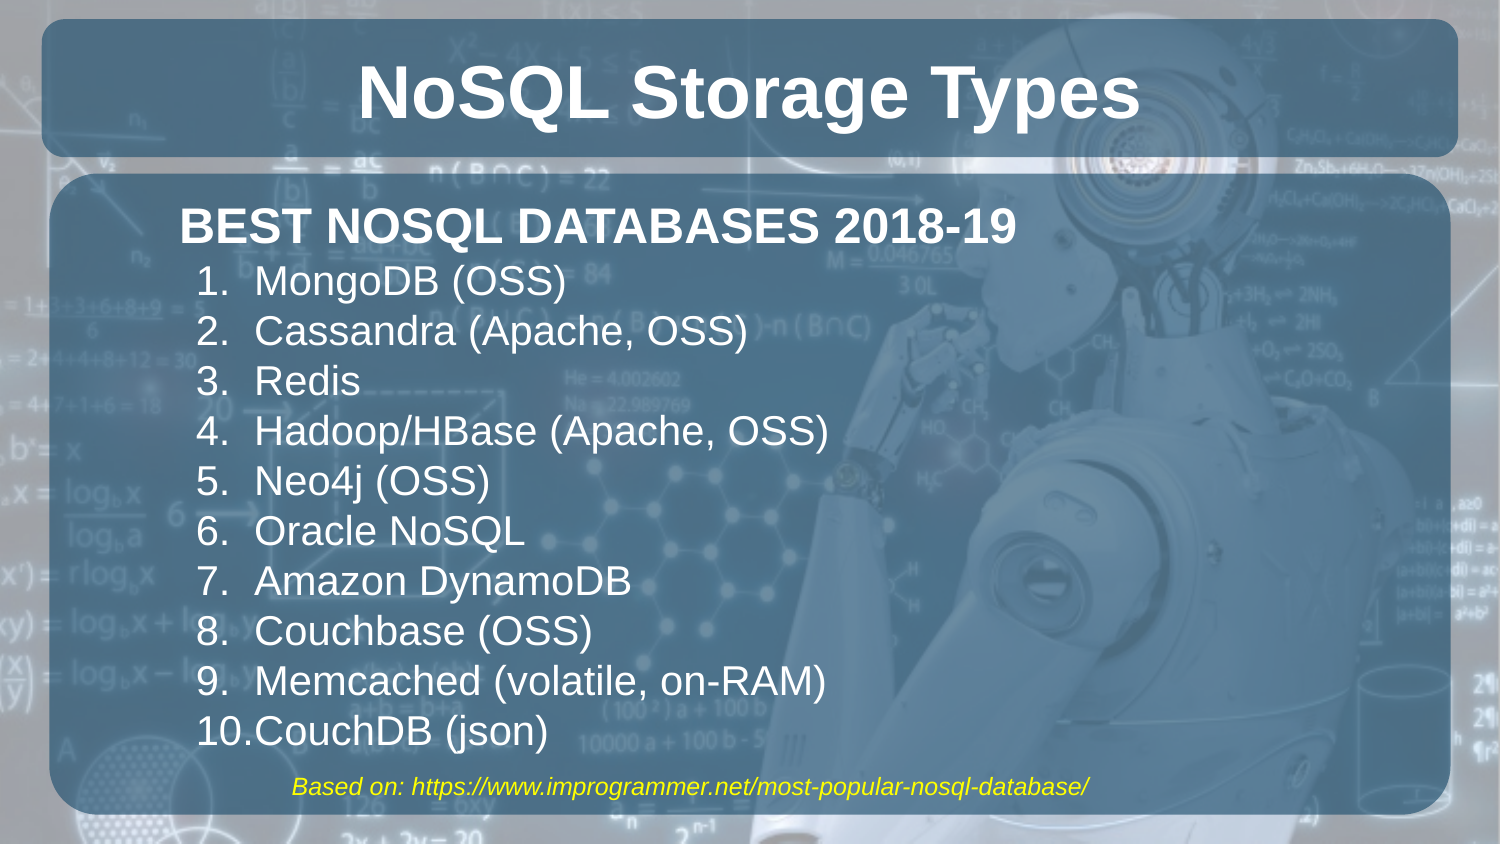

# NoSQL Storage Types
BEST NOSQL DATABASES 2018-19
MongoDB (OSS)
Cassandra (Apache, OSS)
Redis
Hadoop/HBase (Apache, OSS)
Neo4j (OSS)
Oracle NoSQL
Amazon DynamoDB
Couchbase (OSS)
Memcached (volatile, on-RAM)
CouchDB (json)
Based on: https://www.improgrammer.net/most-popular-nosql-database/